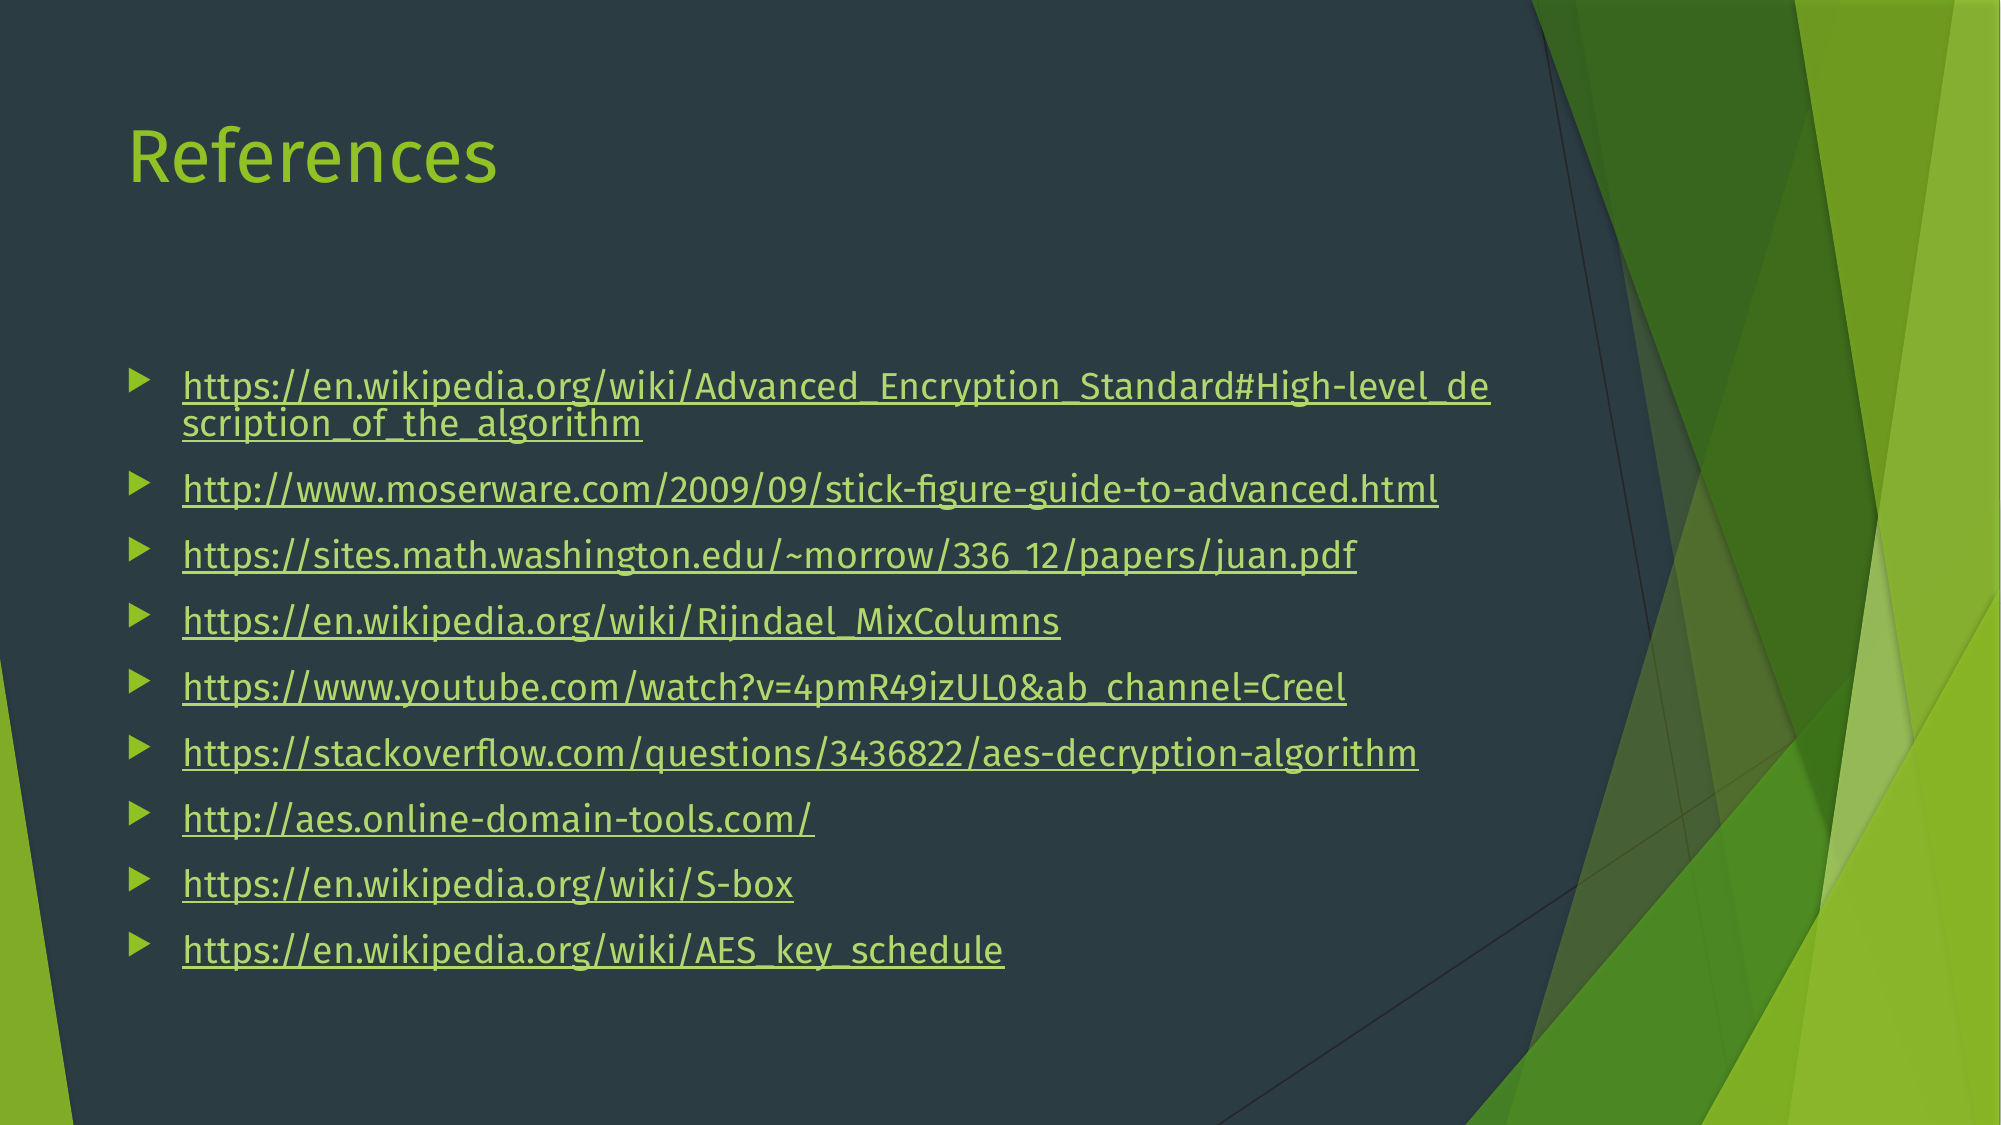

# References
https://en.wikipedia.org/wiki/Advanced_Encryption_Standard#High-level_description_of_the_algorithm
http://www.moserware.com/2009/09/stick-figure-guide-to-advanced.html
https://sites.math.washington.edu/~morrow/336_12/papers/juan.pdf
https://en.wikipedia.org/wiki/Rijndael_MixColumns
https://www.youtube.com/watch?v=4pmR49izUL0&ab_channel=Creel
https://stackoverflow.com/questions/3436822/aes-decryption-algorithm
http://aes.online-domain-tools.com/
https://en.wikipedia.org/wiki/S-box
https://en.wikipedia.org/wiki/AES_key_schedule